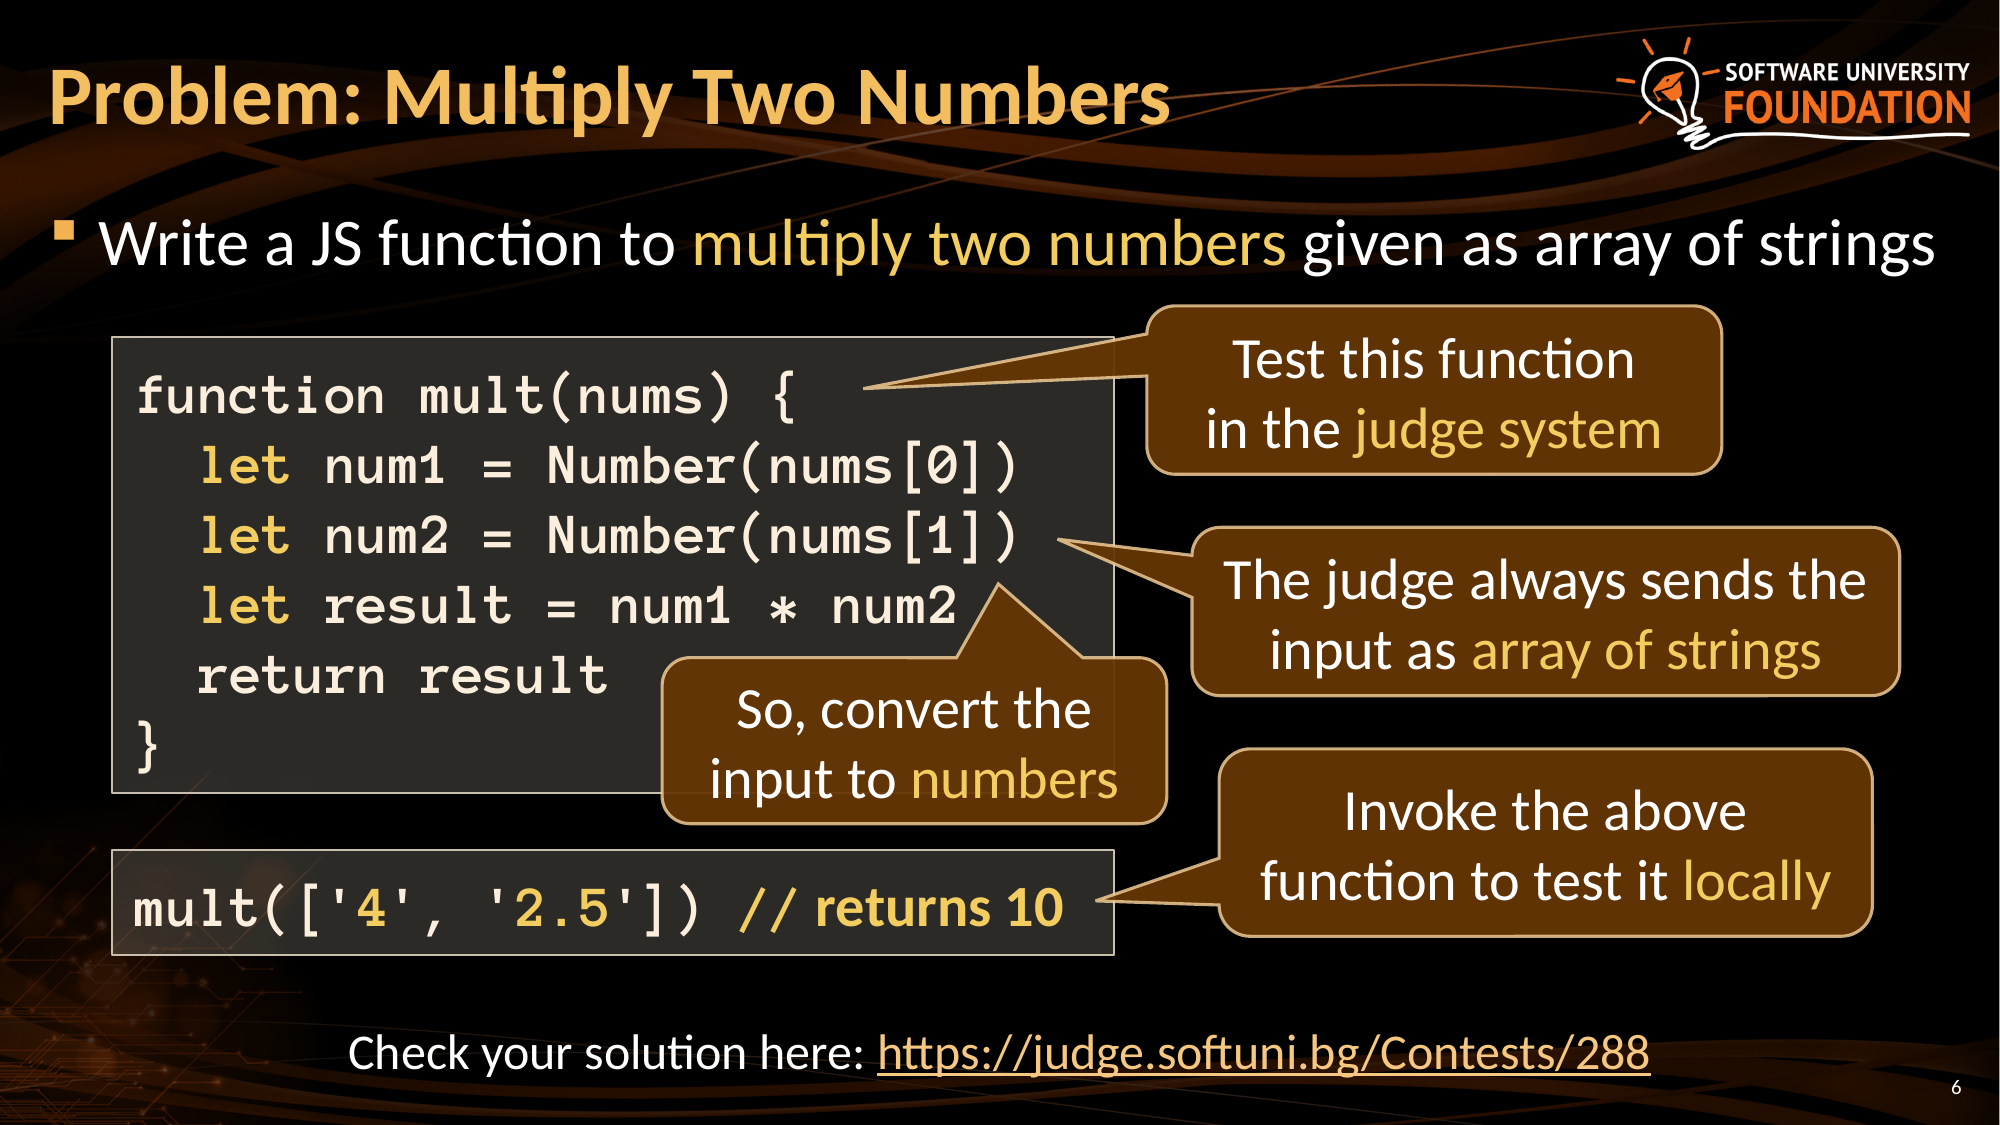

# Problem: Multiply Two Numbers
Write a JS function to multiply two numbers given as array of strings
Test this function
in the judge system
function mult(nums) {
  let num1 = Number(nums[0])
  let num2 = Number(nums[1])
  let result = num1 * num2
  return result
}
The judge always sends the input as array of strings
So, convert the input to numbers
Invoke the above function to test it locally
mult(['4', '2.5']) // returns 10
Check your solution here: https://judge.softuni.bg/Contests/288
6